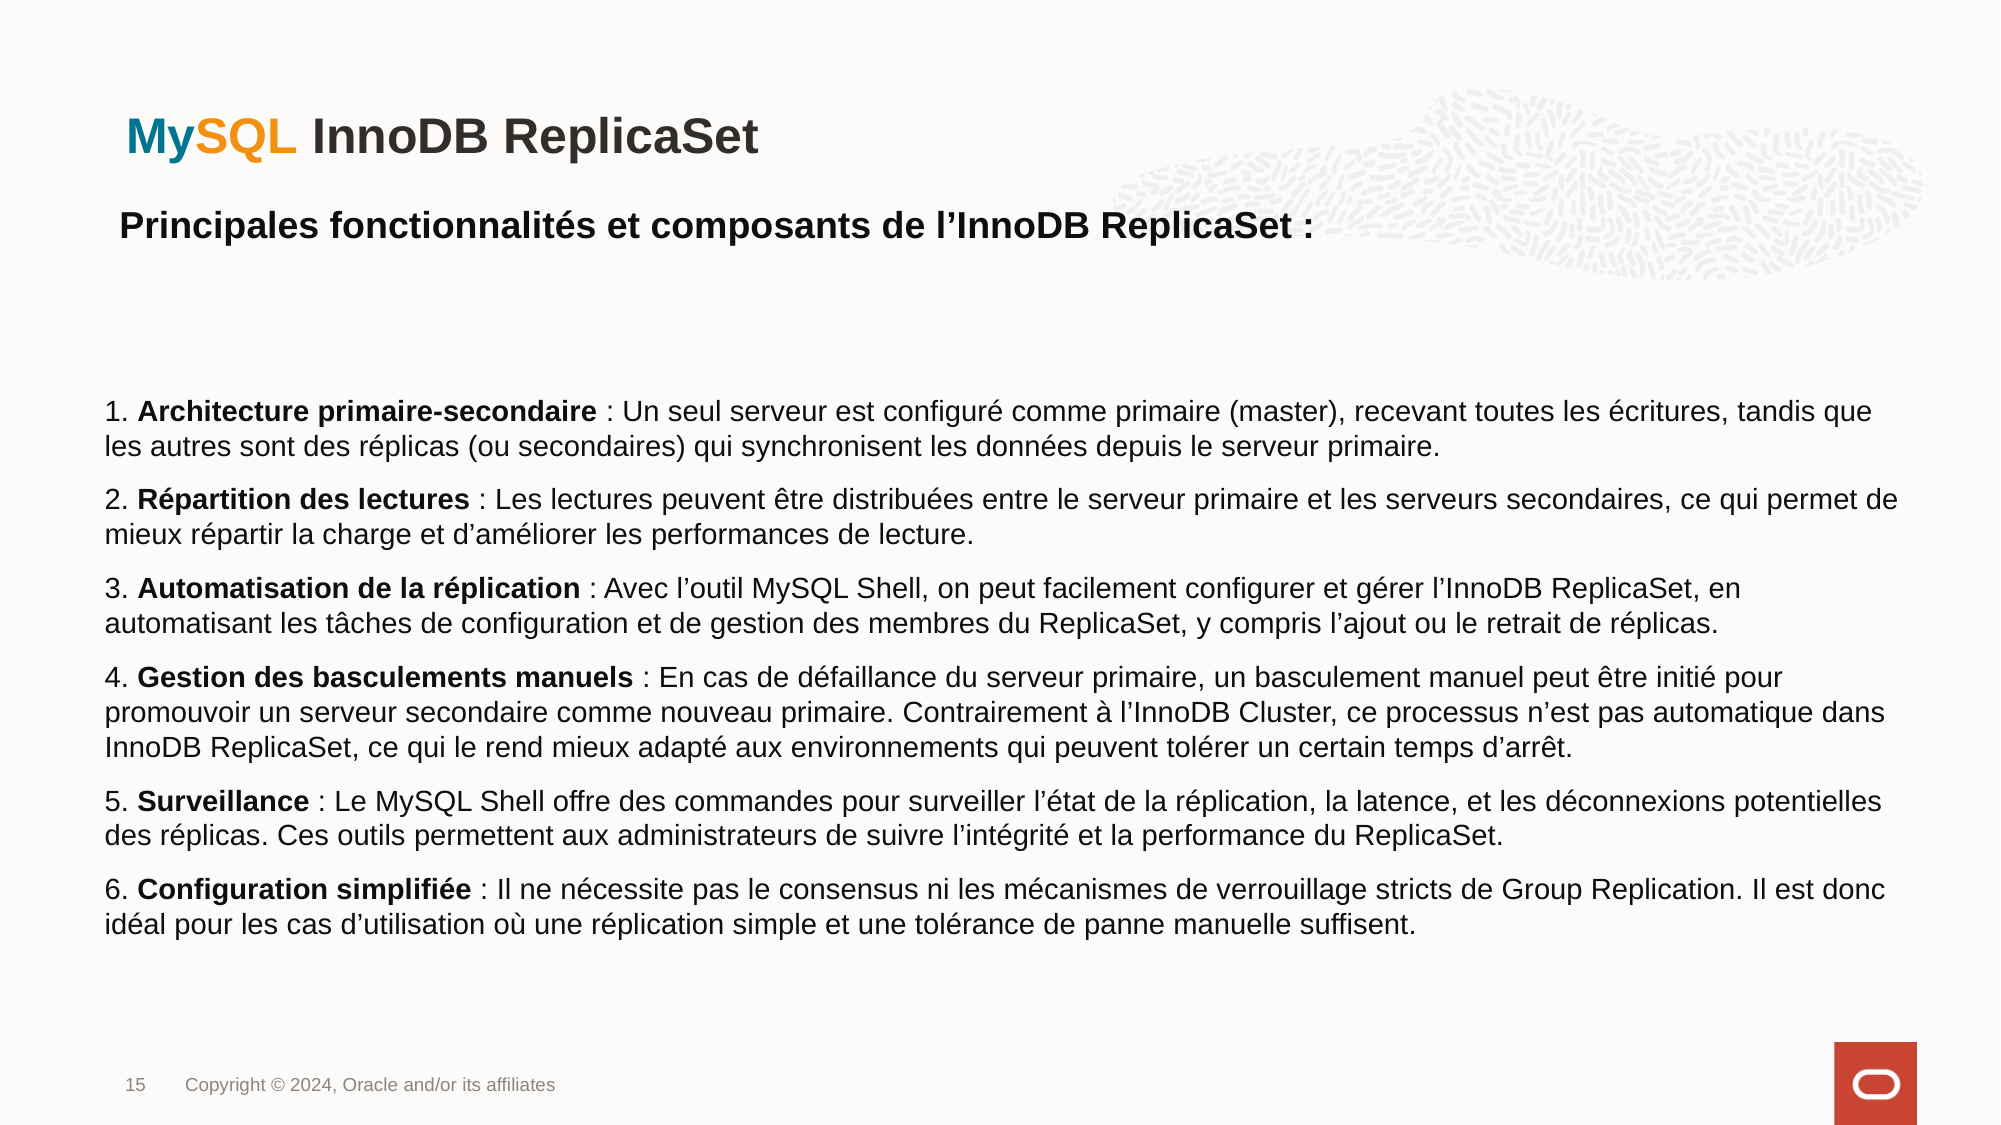

# MySQL InnoDB ReplicaSet
Principales fonctionnalités et composants de l’InnoDB ReplicaSet :

1. Architecture primaire-secondaire : Un seul serveur est configuré comme primaire (master), recevant toutes les écritures, tandis que les autres sont des réplicas (ou secondaires) qui synchronisent les données depuis le serveur primaire.
2. Répartition des lectures : Les lectures peuvent être distribuées entre le serveur primaire et les serveurs secondaires, ce qui permet de mieux répartir la charge et d’améliorer les performances de lecture.
3. Automatisation de la réplication : Avec l’outil MySQL Shell, on peut facilement configurer et gérer l’InnoDB ReplicaSet, en automatisant les tâches de configuration et de gestion des membres du ReplicaSet, y compris l’ajout ou le retrait de réplicas.
4. Gestion des basculements manuels : En cas de défaillance du serveur primaire, un basculement manuel peut être initié pour promouvoir un serveur secondaire comme nouveau primaire. Contrairement à l’InnoDB Cluster, ce processus n’est pas automatique dans InnoDB ReplicaSet, ce qui le rend mieux adapté aux environnements qui peuvent tolérer un certain temps d’arrêt.
5. Surveillance : Le MySQL Shell offre des commandes pour surveiller l’état de la réplication, la latence, et les déconnexions potentielles des réplicas. Ces outils permettent aux administrateurs de suivre l’intégrité et la performance du ReplicaSet.
6. Configuration simplifiée : Il ne nécessite pas le consensus ni les mécanismes de verrouillage stricts de Group Replication. Il est donc idéal pour les cas d’utilisation où une réplication simple et une tolérance de panne manuelle suffisent.

15
Copyright © 2024, Oracle and/or its affiliates